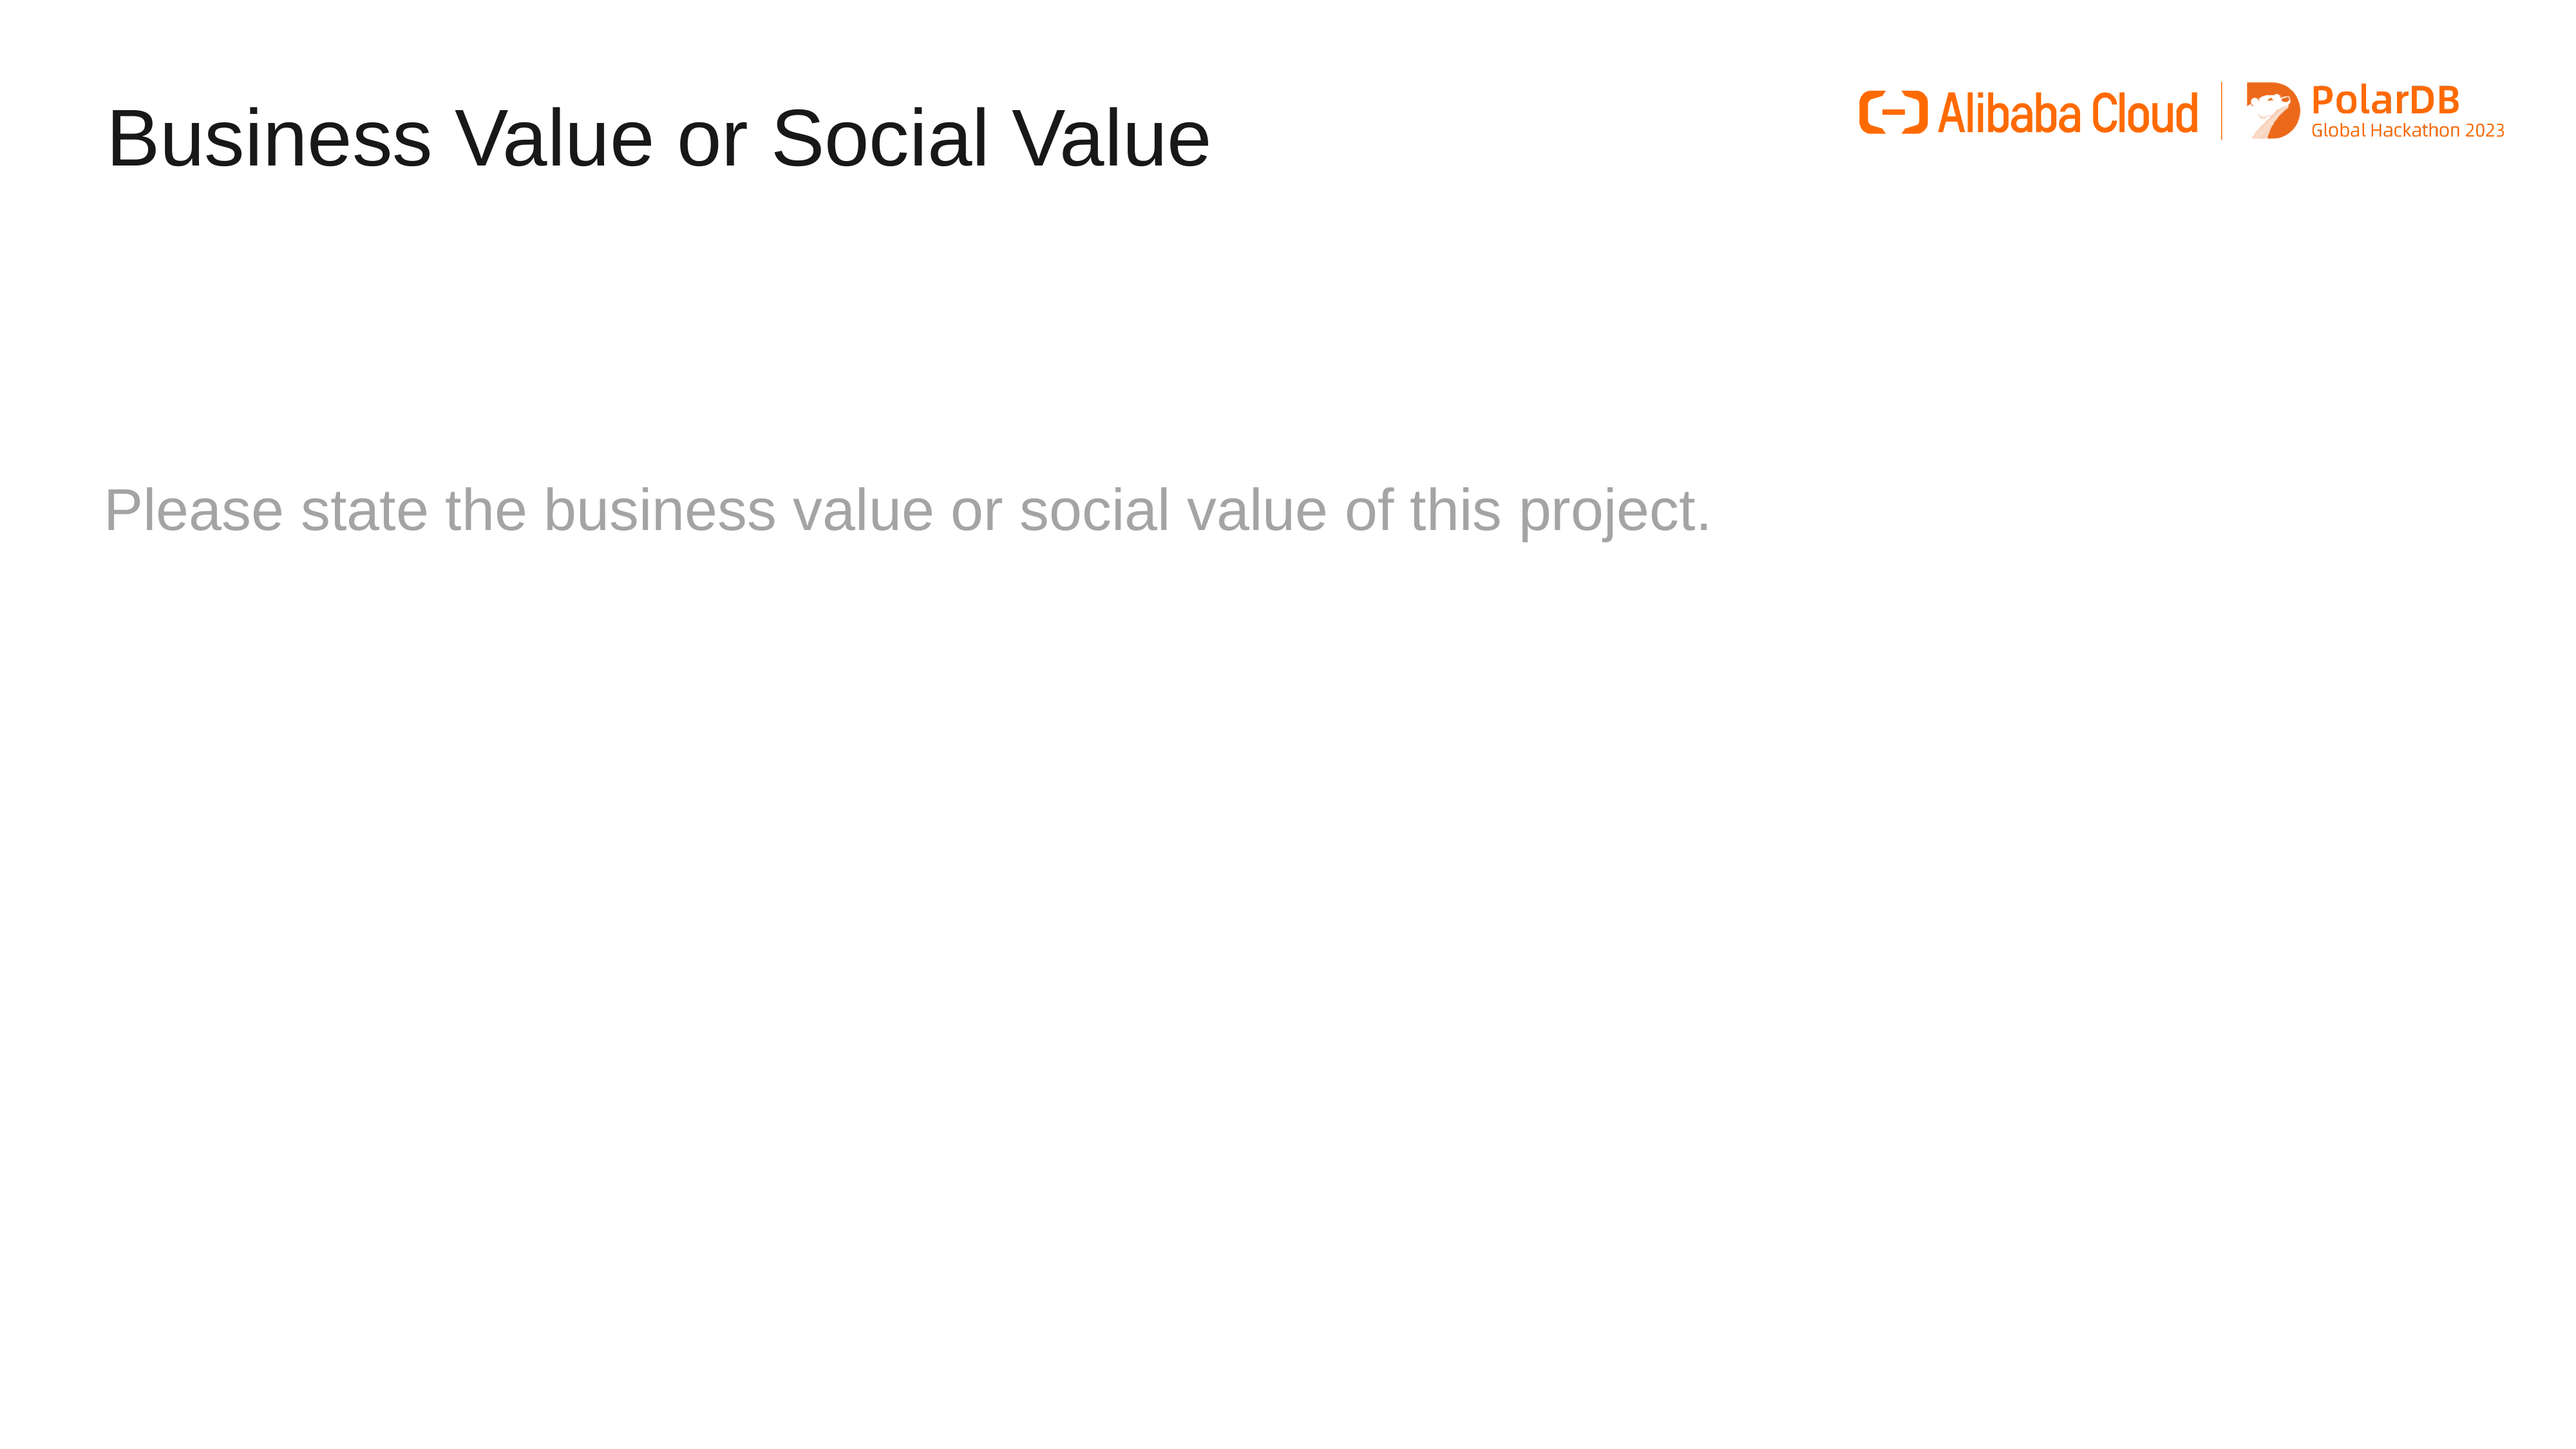

Business Value or Social Value
Please state the business value or social value of this project.